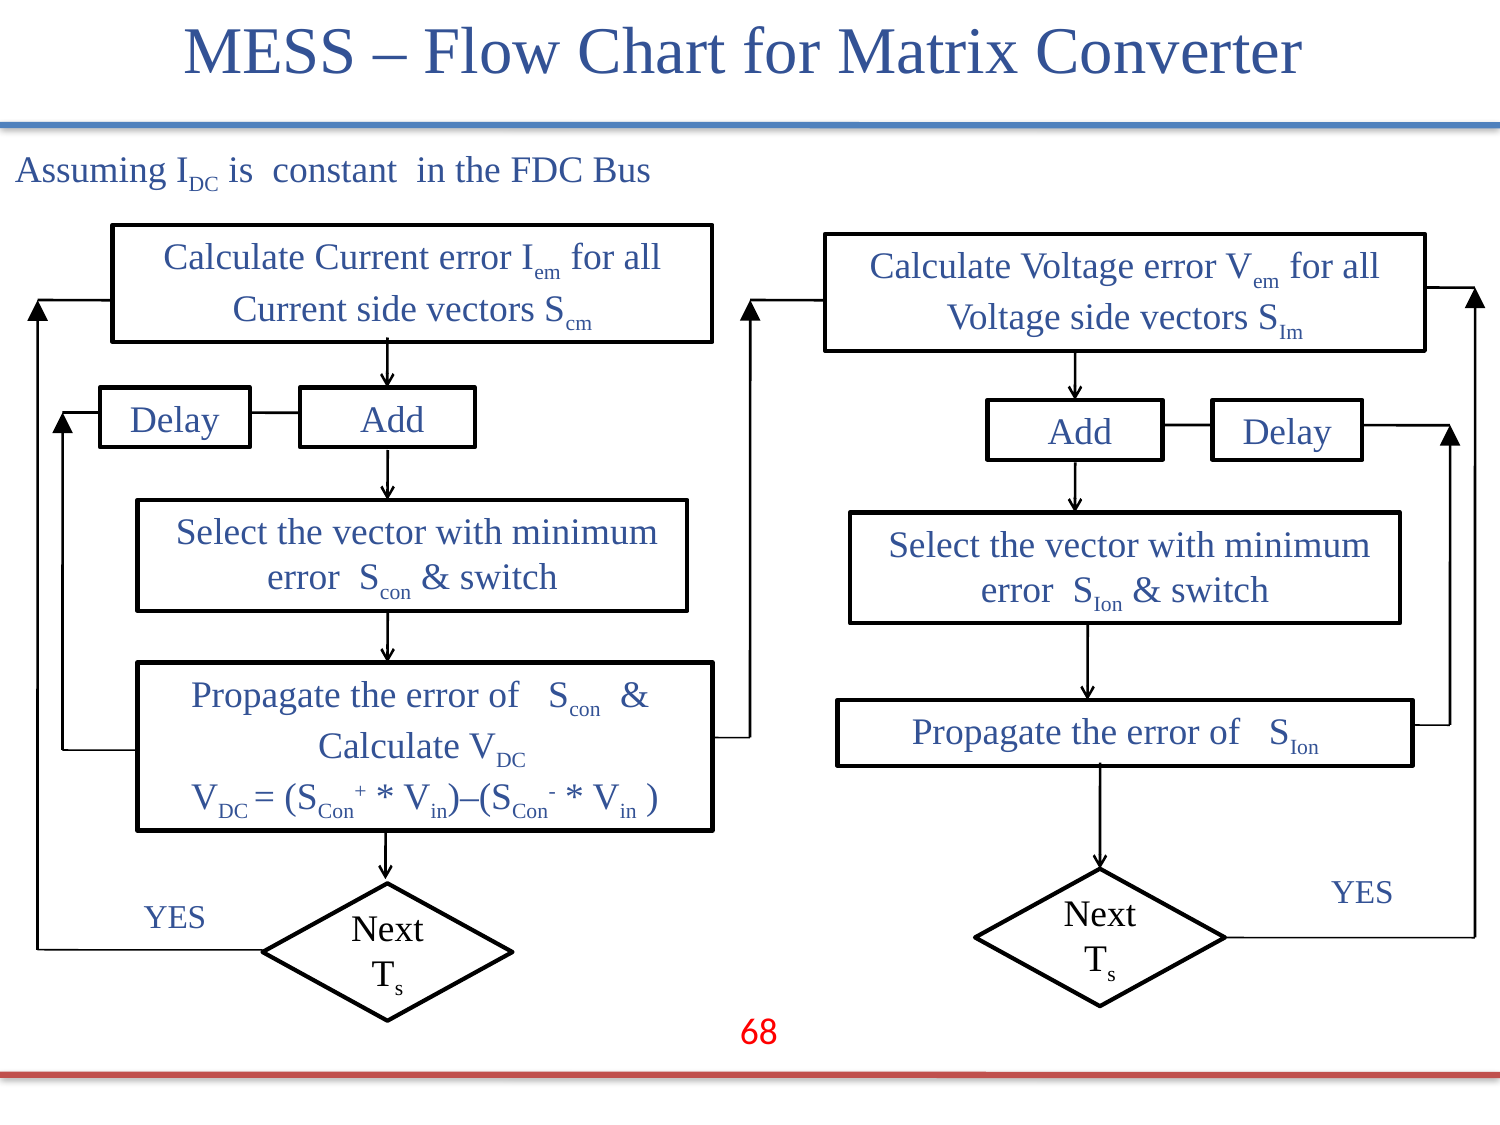

MESS – Flow Chart for Matrix Converter
Assuming IDC is  constant  in the FDC Bus
Calculate Current error Iem for all Current side vectors Scm
Calculate Voltage error Vem for all Voltage side vectors SIm
 Delay
 Add
 Add
 Delay
 Select the vector with minimum error  Scon & switch
 Select the vector with minimum error  SIon & switch
Propagate the error of   Scon  &
Calculate VDC
VDC = (SCon+ * Vin)–(SCon- * Vin )
Propagate the error of   SIon
YES
Next Ts
Next Ts
YES
68